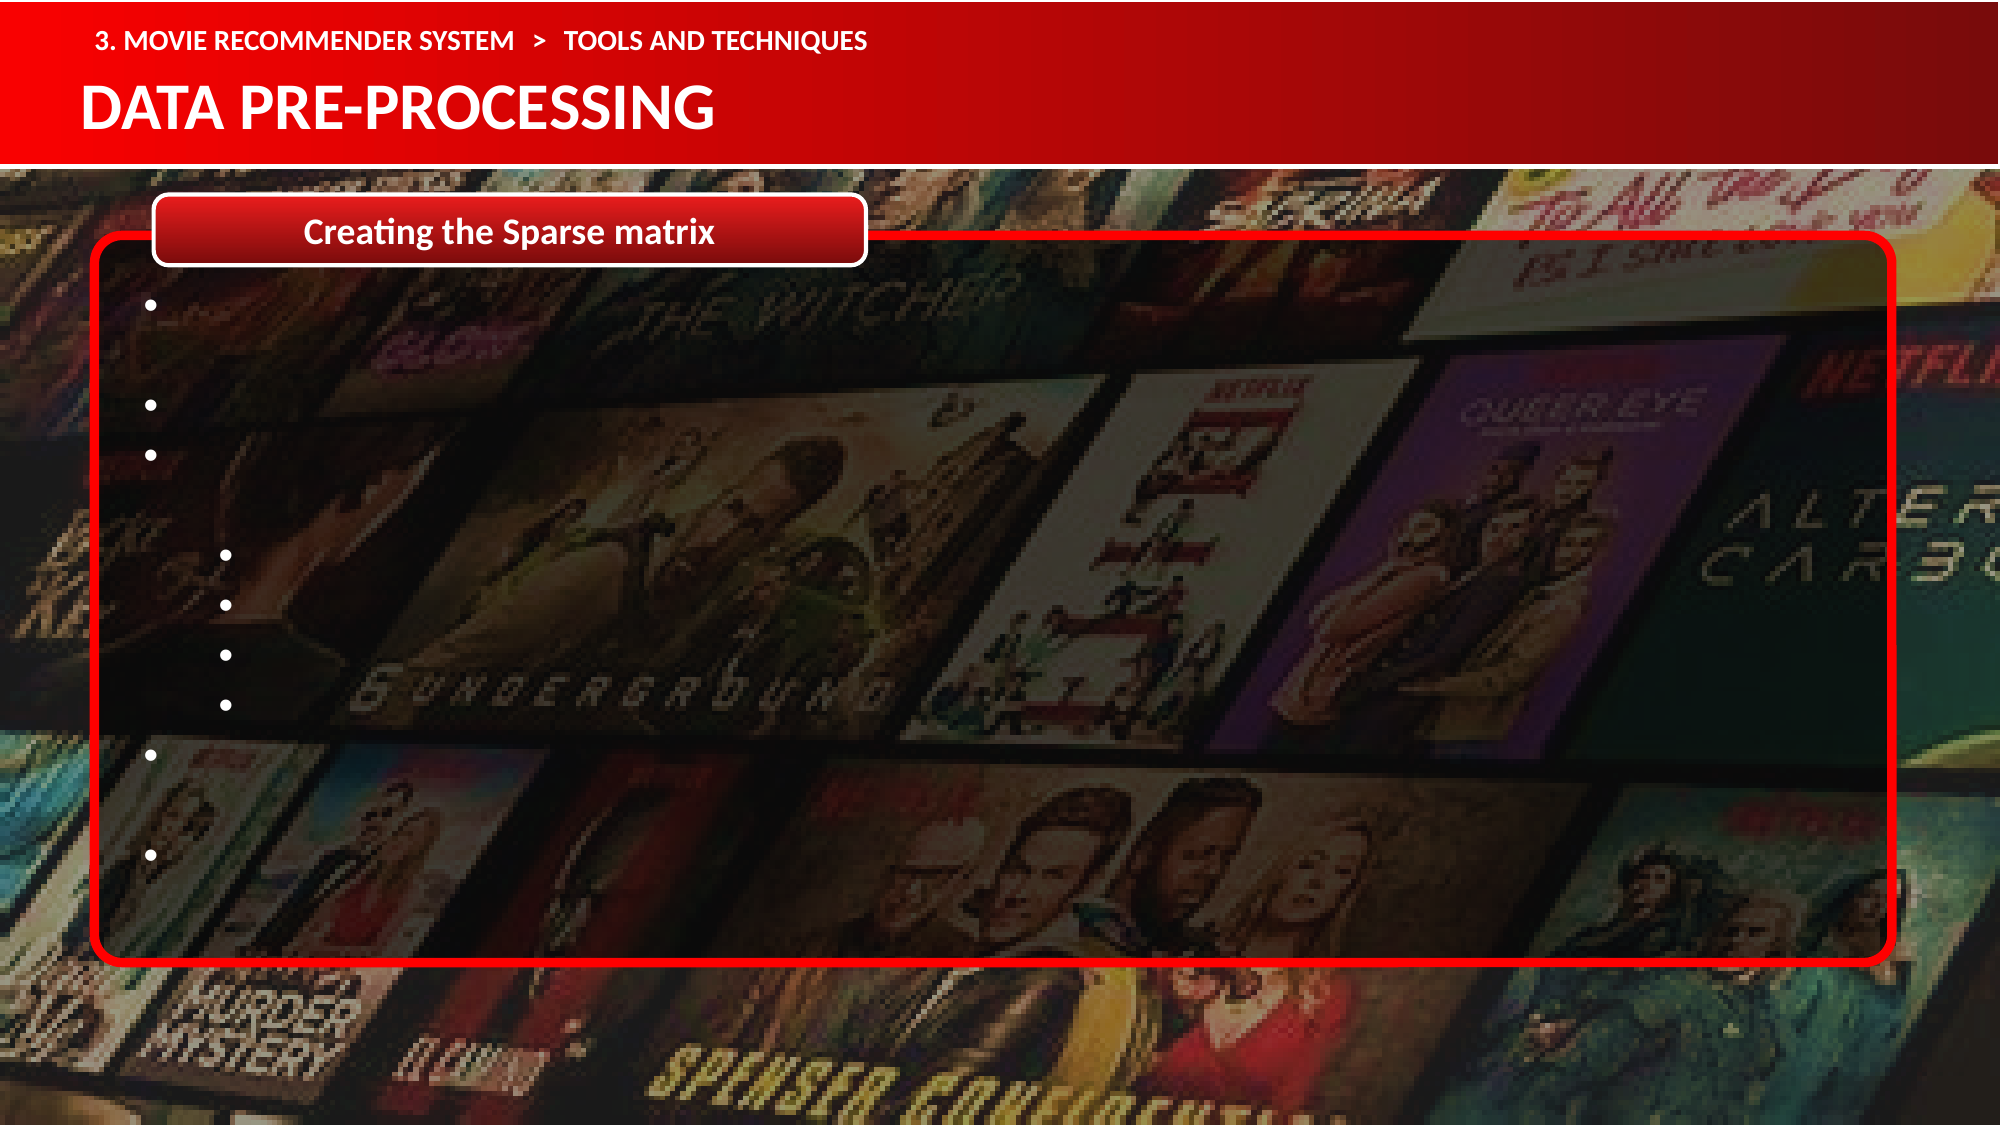

3. MOVIE RECOMMENDER SYSTEM
>
TOOLS AND TECHNIQUES
DATA PRE-PROCESSING
Creating the Sparse matrix

In order to find the related movies, we use the user-movie matrix where the rows are users and columns are the movies.
The matrix is filled with the ratings given to each movie by the corresponding users.
We use scipy’s sparse function. We must provide the matrix with user_index and movie_index. We must also create four mapper.
The movie mapper
The inv_movie mapper
The user mapper
The inv_user mapper
After creating the matrix, we evaluate the sparsity of matrix. The sparsity is given by no of non-empty cells divided by total no of cells
The sparsity is 1.70, which is not bad for the matrix. If the value is negative or is above 5 or 6, then the results would be unexpected.